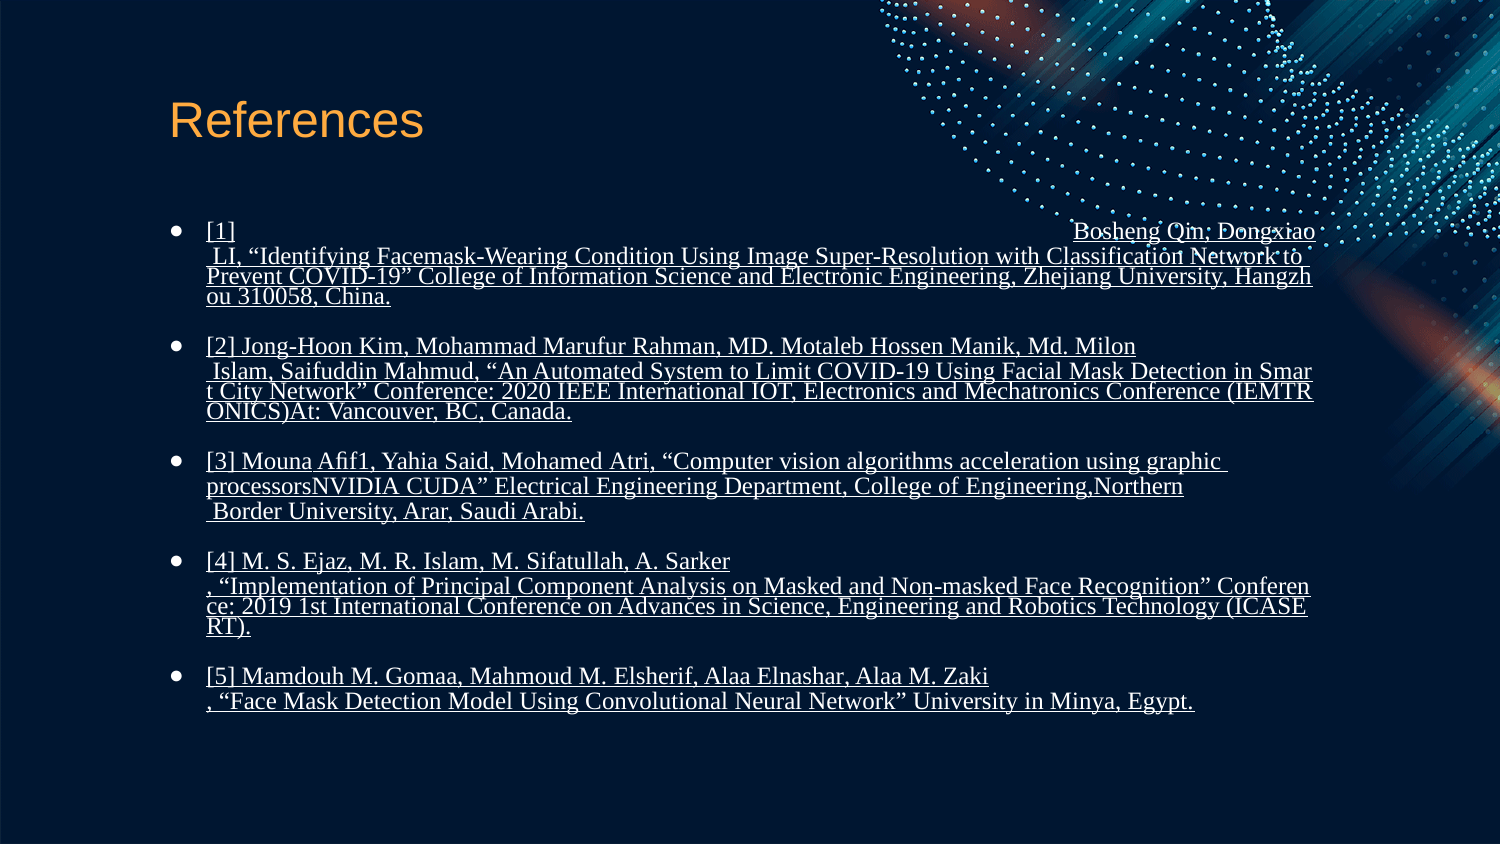

# References
[1] Bosheng Qin, Dongxiao LI, “Identifying Facemask-Wearing Condition Using Image Super-Resolution with Classification Network to Prevent COVID-19” College of Information Science and Electronic Engineering, Zhejiang University, Hangzhou 310058, China.

[2] Jong-Hoon Kim, Mohammad Marufur Rahman, MD. Motaleb Hossen Manik, Md. Milon Islam, Saifuddin Mahmud, “An Automated System to Limit COVID-19 Using Facial Mask Detection in Smart City Network” Conference: 2020 IEEE International IOT, Electronics and Mechatronics Conference (IEMTRONICS)At: Vancouver, BC, Canada.

[3] Mouna Aﬁf1, Yahia Said, Mohamed Atri, “Computer vision algorithms acceleration using graphic processorsNVIDIA CUDA” Electrical Engineering Department, College of Engineering,Northern Border University, Arar, Saudi Arabi.

[4] M. S. Ejaz, M. R. Islam, M. Sifatullah, A. Sarker, “Implementation of Principal Component Analysis on Masked and Non-masked Face Recognition” Conference: 2019 1st International Conference on Advances in Science, Engineering and Robotics Technology (ICASERT).

[5] Mamdouh M. Gomaa, Mahmoud M. Elsherif, Alaa Elnashar, Alaa M. Zaki, “Face Mask Detection Model Using Convolutional Neural Network” University in Minya, Egypt.